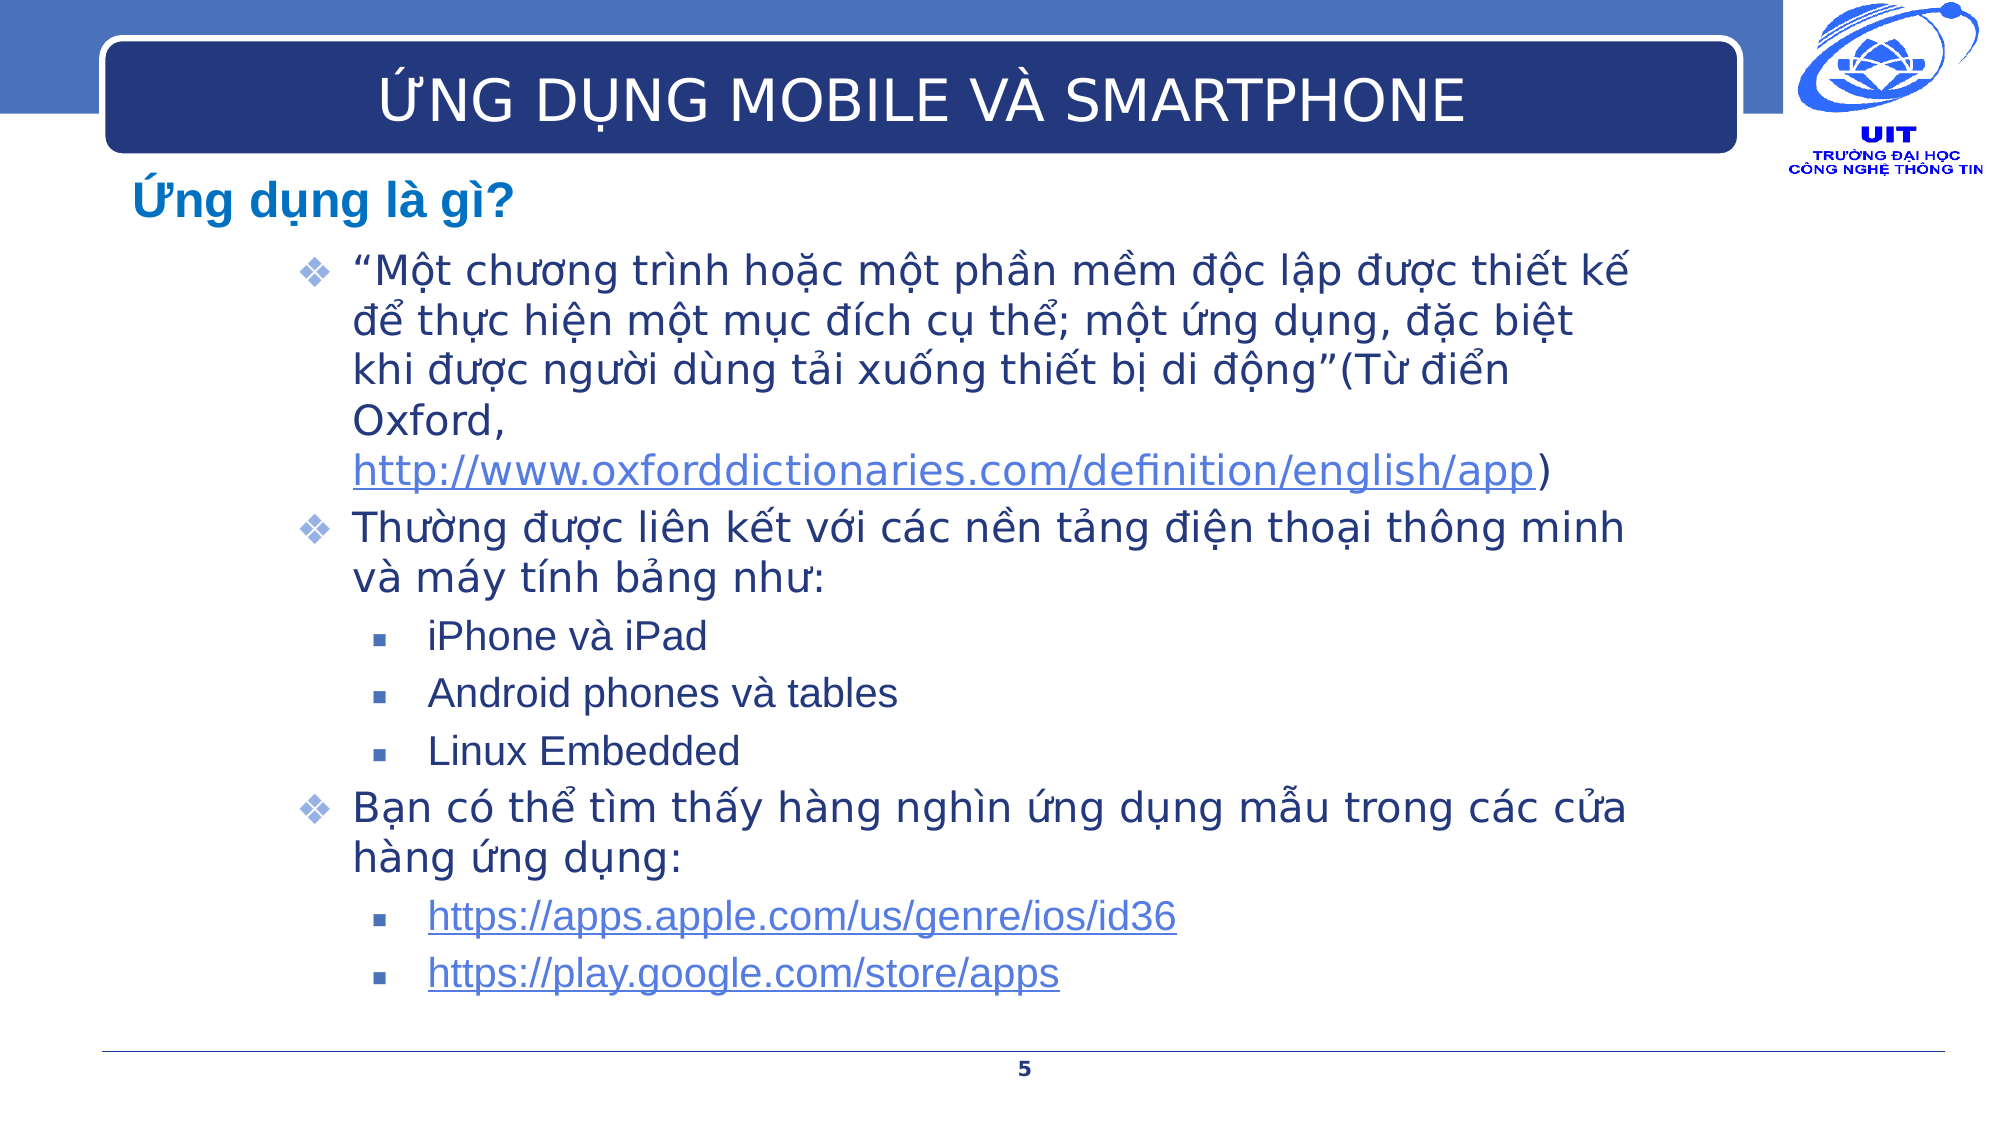

# ỨNG DỤNG MOBILE VÀ SMARTPHONE
Ứng dụng là gì?
“Một chương trình hoặc một phần mềm độc lập được thiết kế để thực hiện một mục đích cụ thể; một ứng dụng, đặc biệt khi được người dùng tải xuống thiết bị di động”(Từ điển Oxford, http://www.oxforddictionaries.com/definition/english/app)
Thường được liên kết với các nền tảng điện thoại thông minh và máy tính bảng như:
iPhone và iPad
Android phones và tables
Linux Embedded
Bạn có thể tìm thấy hàng nghìn ứng dụng mẫu trong các cửa hàng ứng dụng:
https://apps.apple.com/us/genre/ios/id36
https://play.google.com/store/apps

5